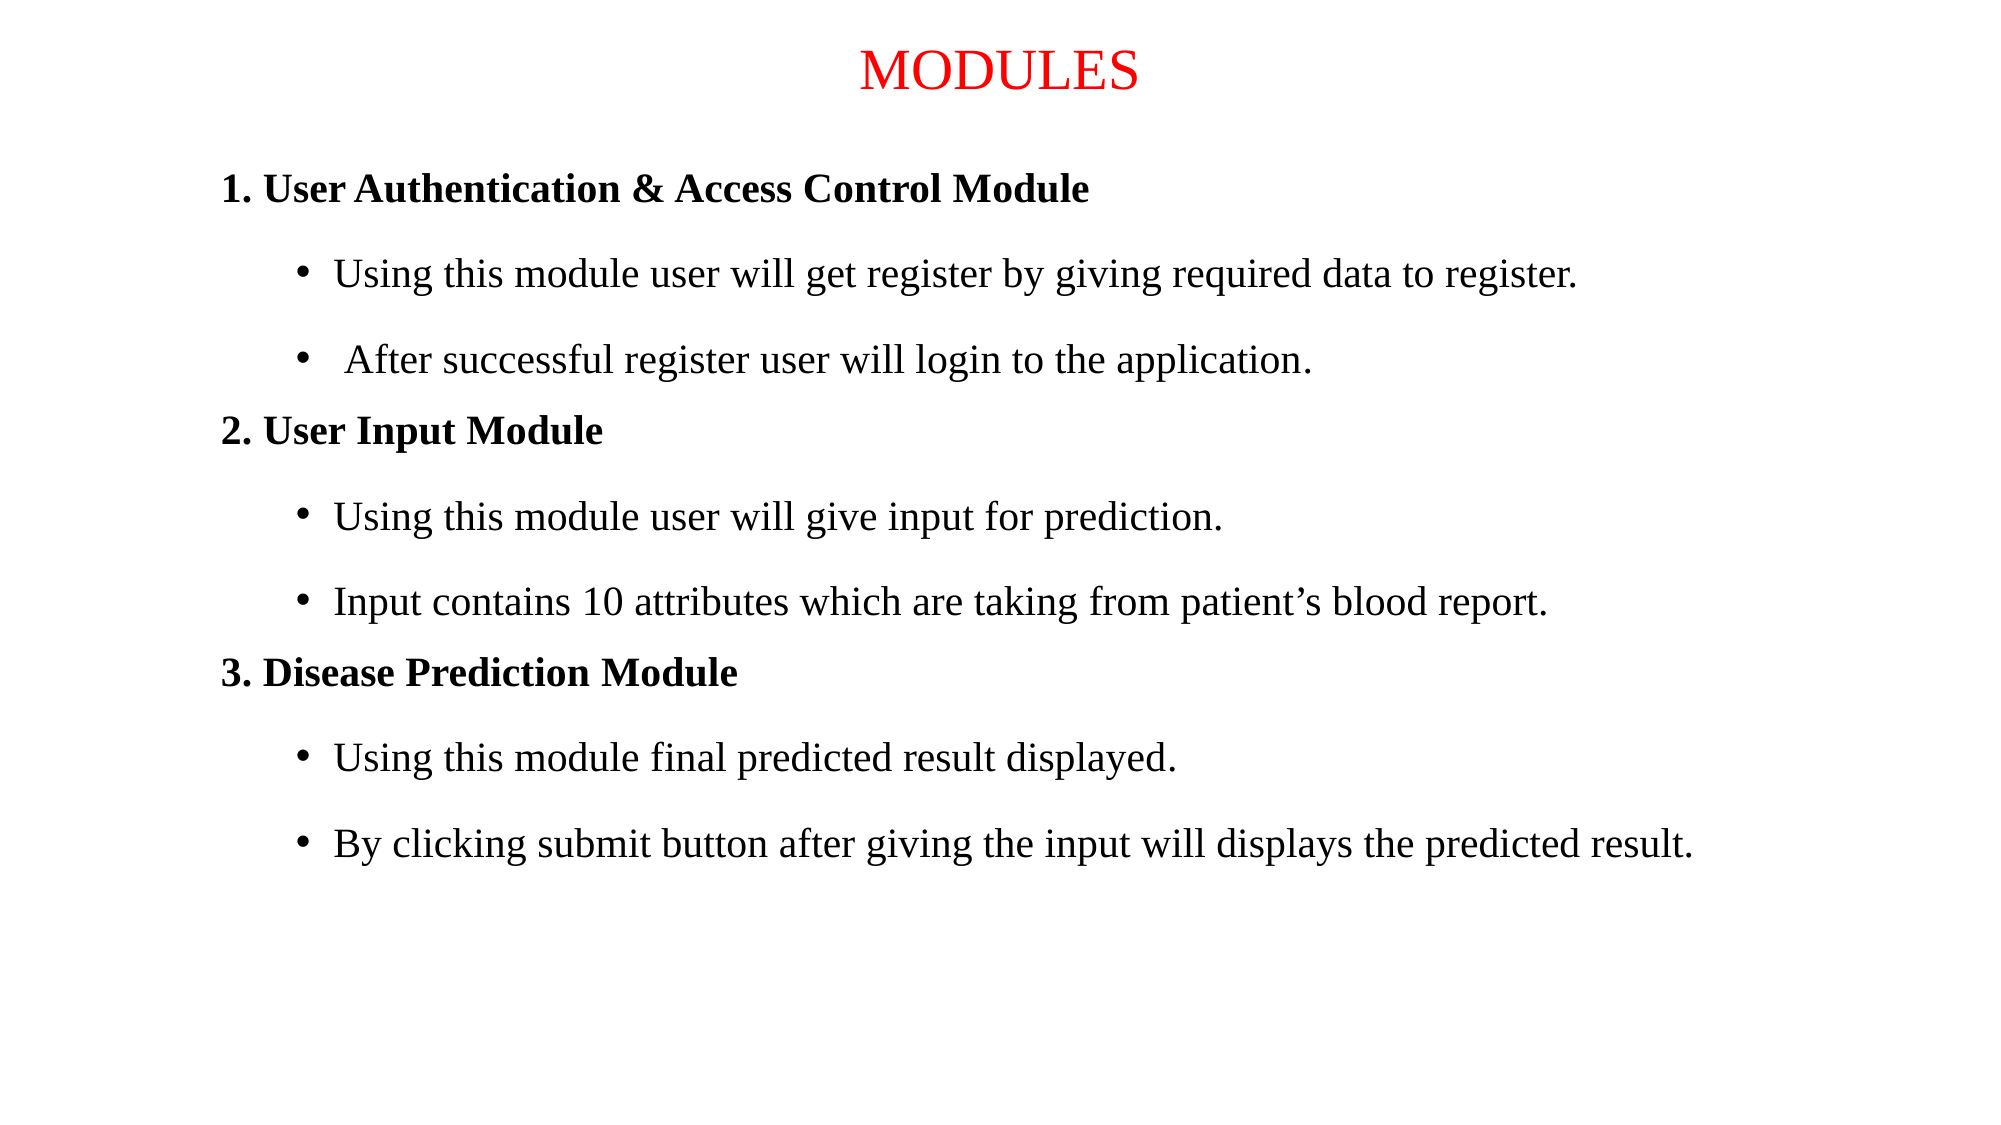

# MODULES
1. User Authentication & Access Control Module
Using this module user will get register by giving required data to register.
 After successful register user will login to the application.
2. User Input Module
Using this module user will give input for prediction.
Input contains 10 attributes which are taking from patient’s blood report.
3. Disease Prediction Module
Using this module final predicted result displayed.
By clicking submit button after giving the input will displays the predicted result.